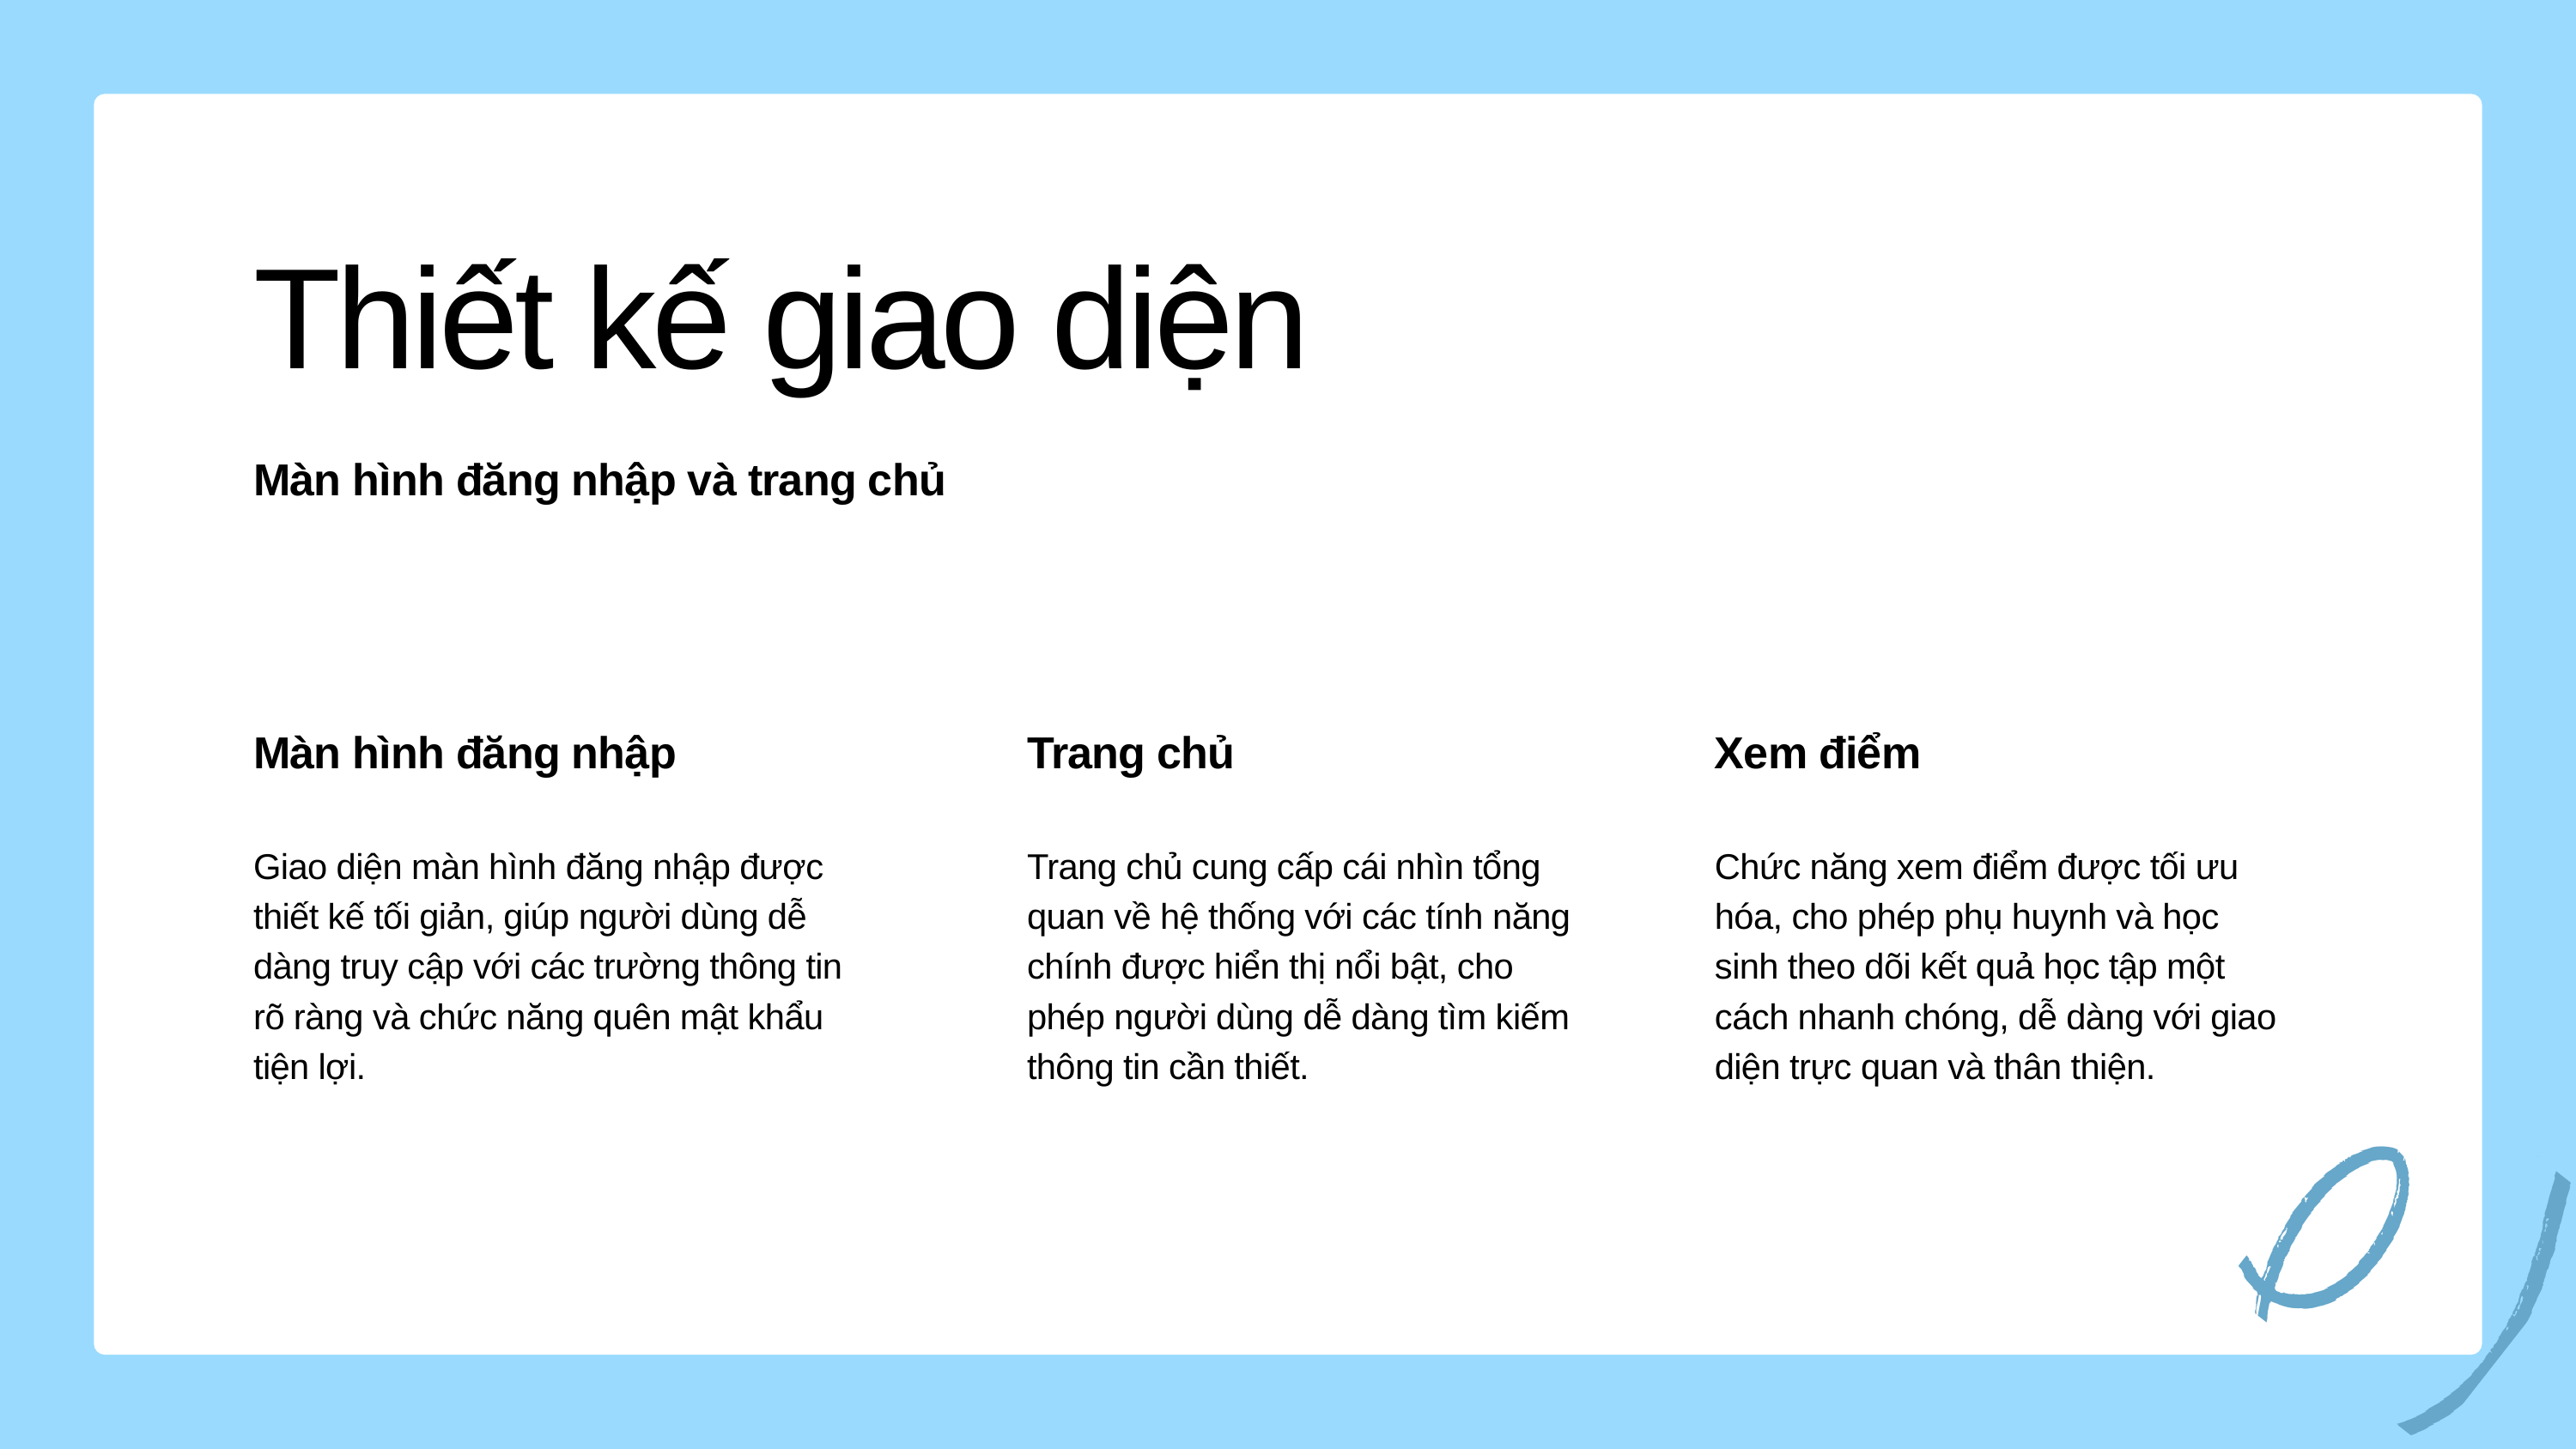

Thiết kế giao diện
Màn hình đăng nhập và trang chủ
Màn hình đăng nhập
Giao diện màn hình đăng nhập được thiết kế tối giản, giúp người dùng dễ dàng truy cập với các trường thông tin rõ ràng và chức năng quên mật khẩu tiện lợi.
Trang chủ
Trang chủ cung cấp cái nhìn tổng quan về hệ thống với các tính năng chính được hiển thị nổi bật, cho phép người dùng dễ dàng tìm kiếm thông tin cần thiết.
Xem điểm
Chức năng xem điểm được tối ưu hóa, cho phép phụ huynh và học sinh theo dõi kết quả học tập một cách nhanh chóng, dễ dàng với giao diện trực quan và thân thiện.

22